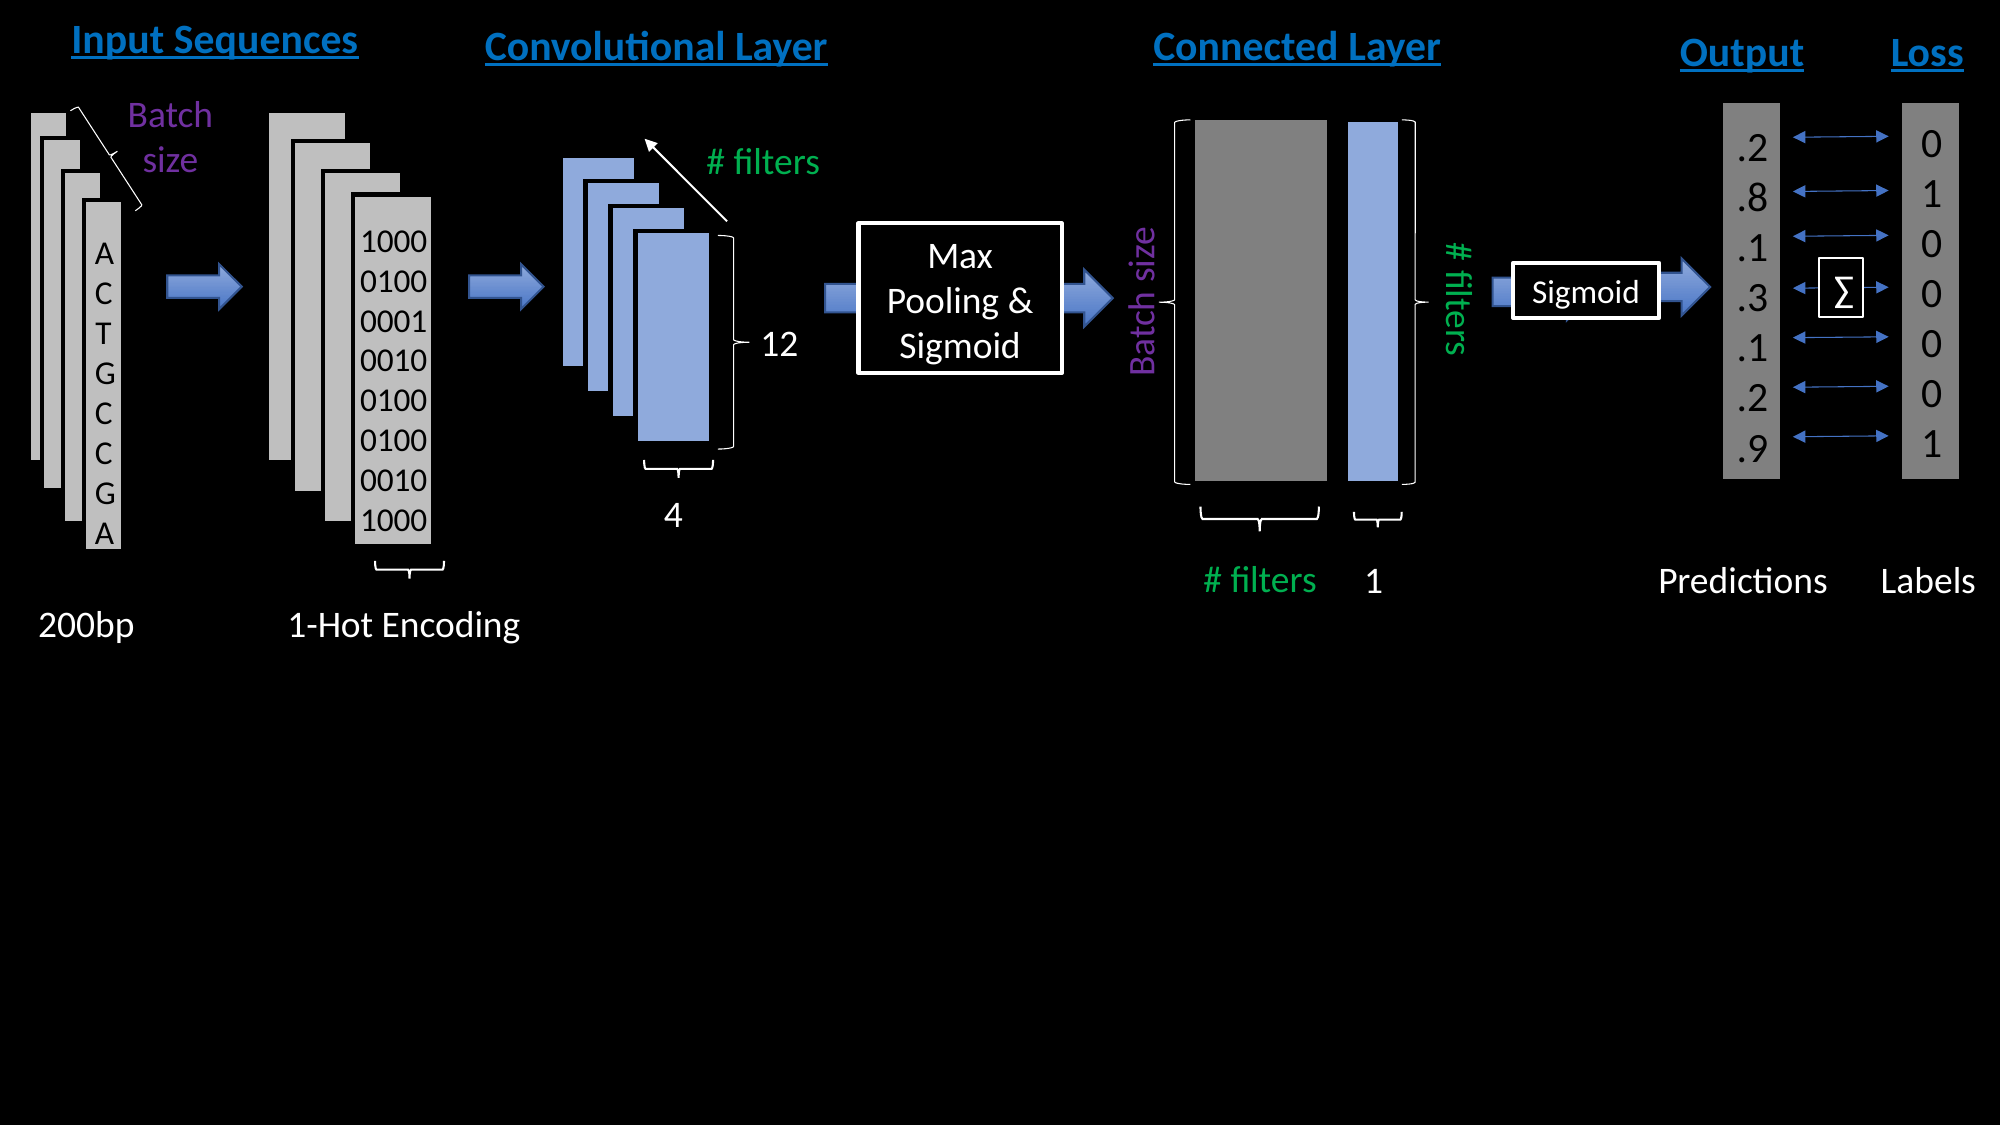

Input Sequences
Connected Layer
Convolutional Layer
Loss
Output
Batch
size

0
1
00
00
1

.2
.8
.1
.3
.1
.2
.9

# filters

1000
0100
0001
0010
0100
0100
0010
1000
Max Pooling & Sigmoid
A
C
T
G
C
C
G
A

∑

Sigmoid

# filters

Batch size
12

4

# filters
1
Predictions
Labels
1-Hot Encoding
200bp